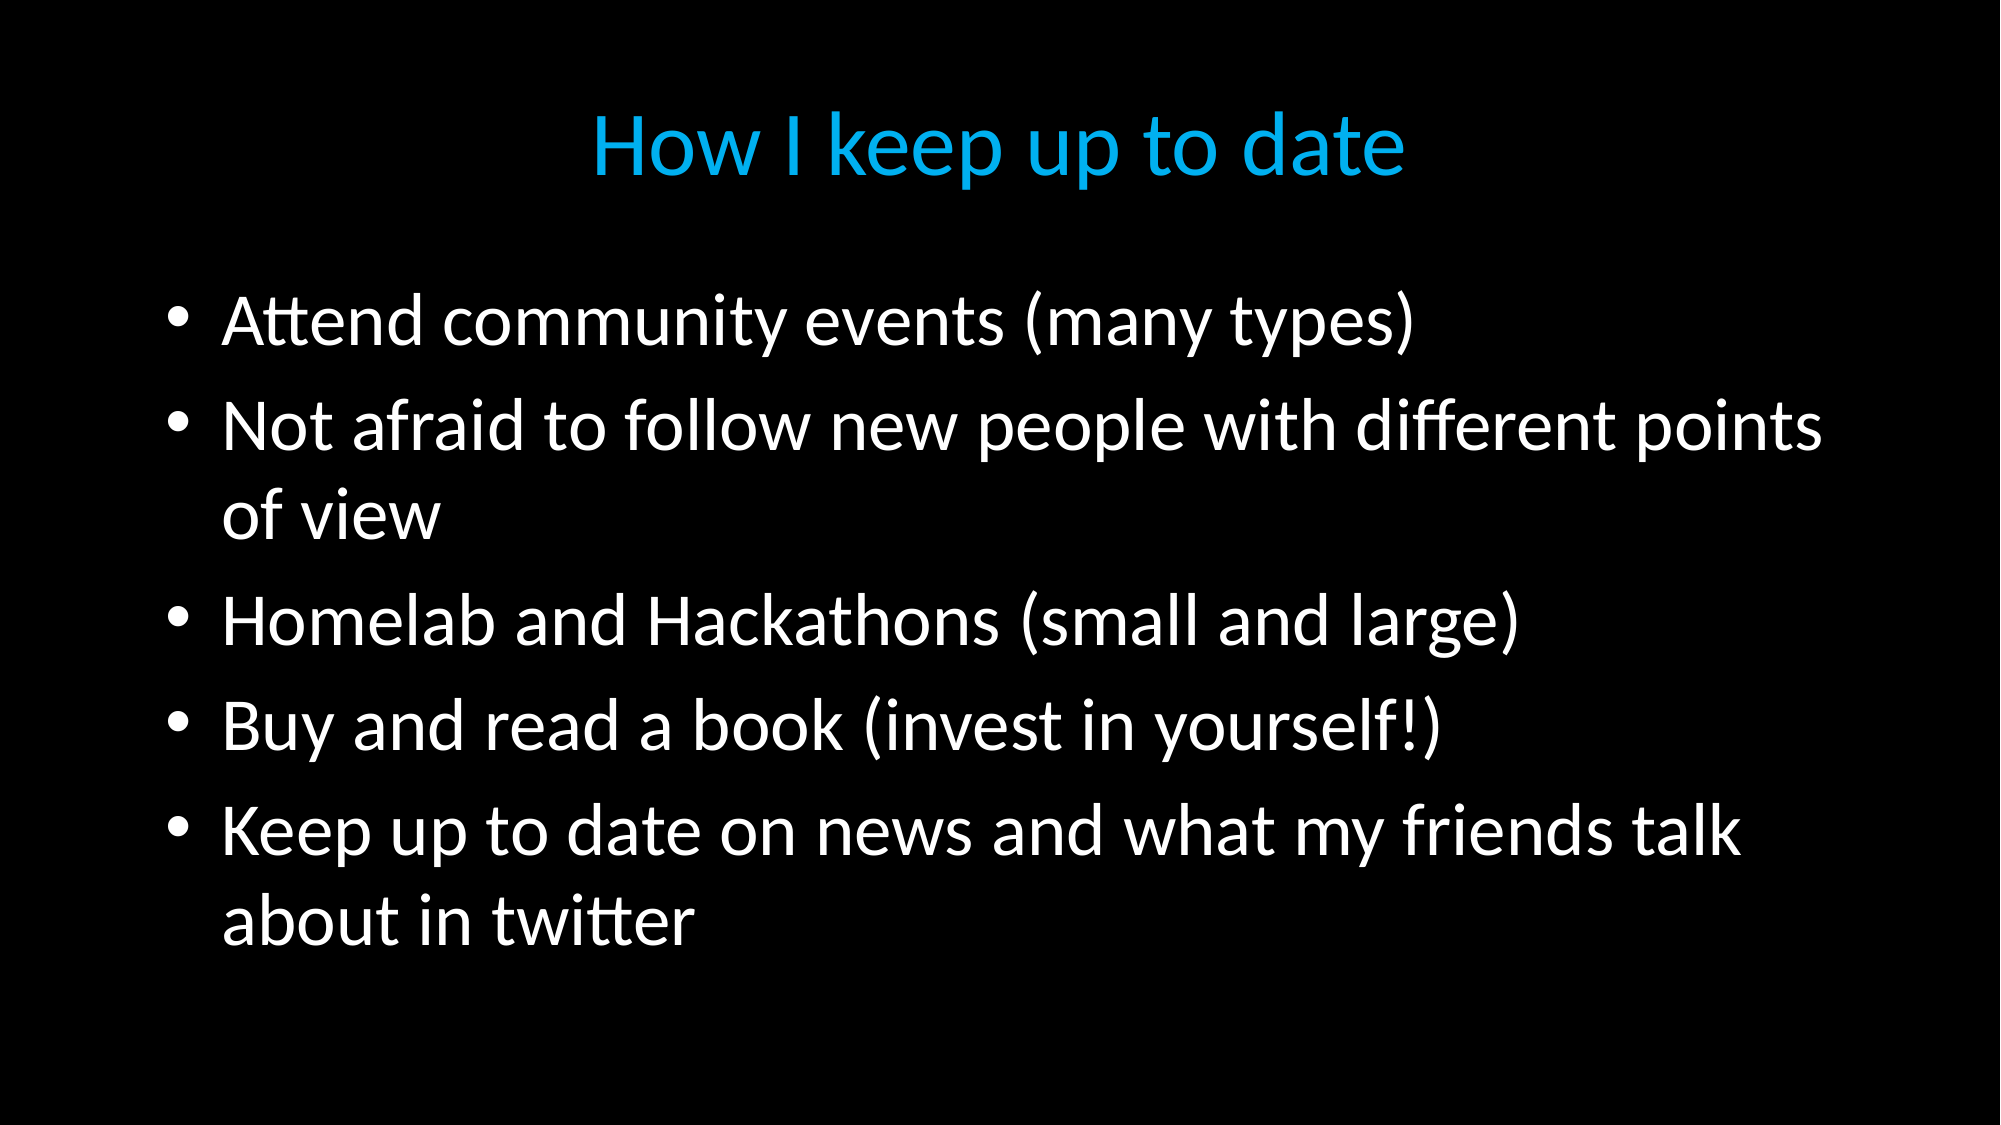

# How I keep up to date
Attend community events (many types)
Not afraid to follow new people with different points of view
Homelab and Hackathons (small and large)
Buy and read a book (invest in yourself!)
Keep up to date on news and what my friends talk about in twitter